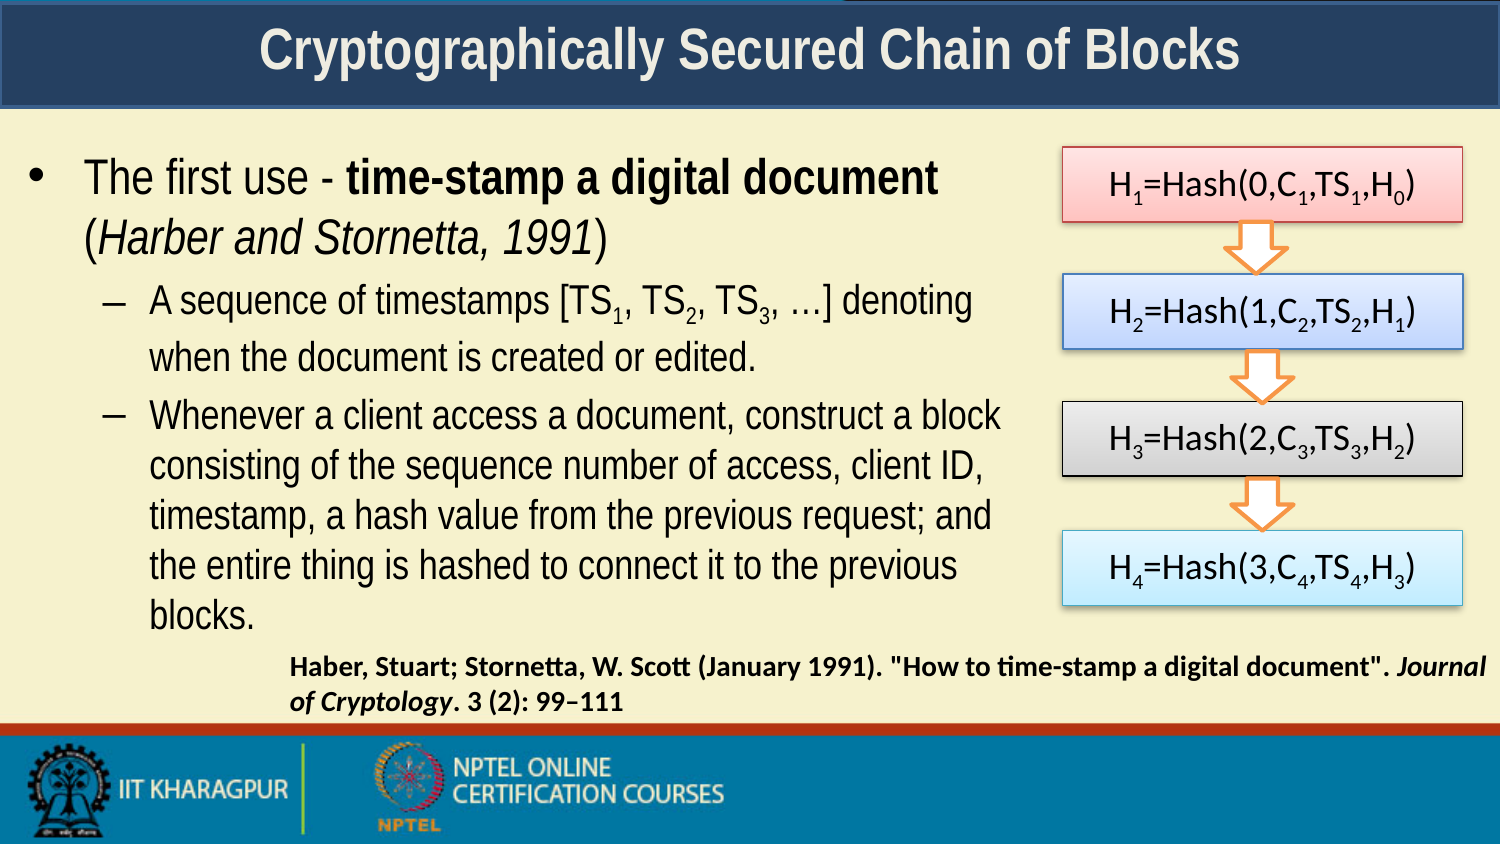

# Cryptographically Secured Chain of Blocks
The first use - time-stamp a digital document (Harber and Stornetta, 1991)
A sequence of timestamps [TS1, TS2, TS3, …] denoting when the document is created or edited.
Whenever a client access a document, construct a block consisting of the sequence number of access, client ID, timestamp, a hash value from the previous request; and the entire thing is hashed to connect it to the previous blocks.
H1=Hash(0,C1,TS1,H0)

H2=Hash(1,C2,TS2,H1)

H3=Hash(2,C3,TS3,H2)

H4=Hash(3,C4,TS4,H3)
Haber, Stuart; Stornetta, W. Scott (January 1991). "How to time-stamp a digital document". Journal of Cryptology. 3 (2): 99–111